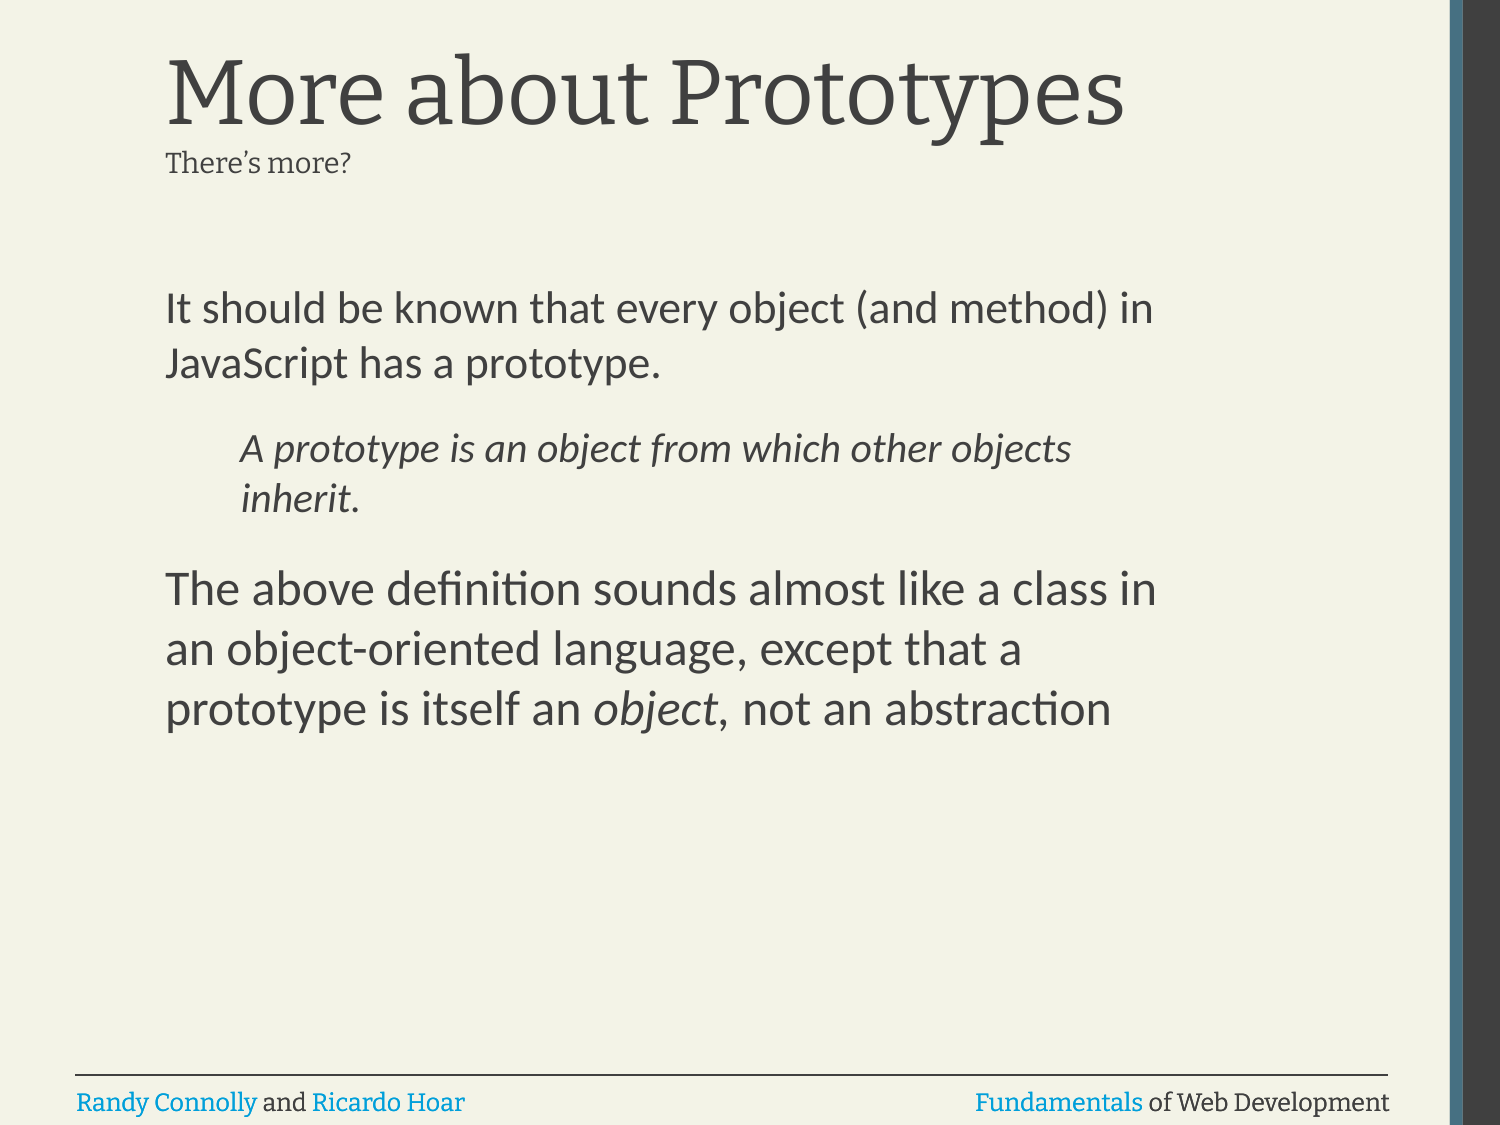

# More about Prototypes
There’s more?
It should be known that every object (and method) in JavaScript has a prototype.
A prototype is an object from which other objects inherit.
The above definition sounds almost like a class in an object-oriented language, except that a prototype is itself an object, not an abstraction